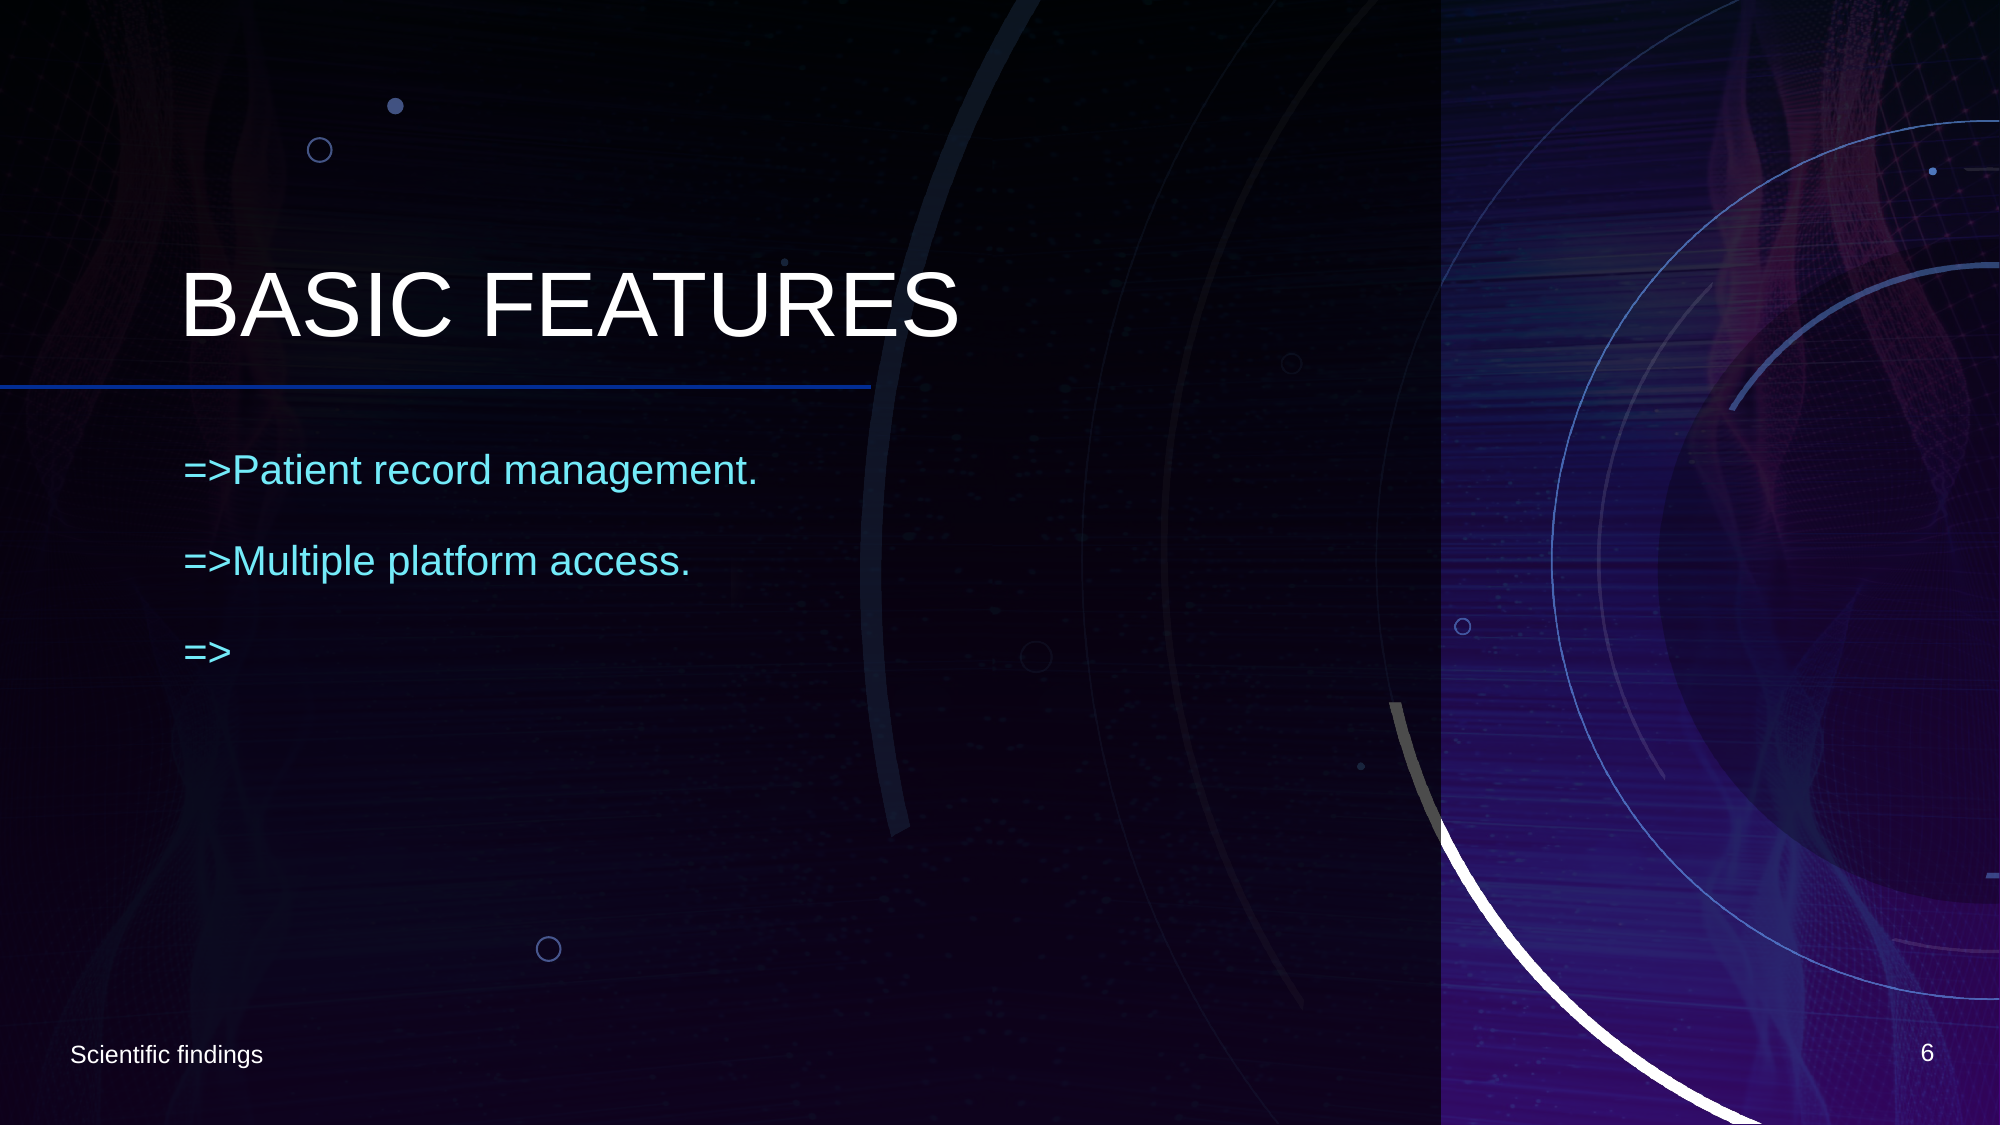

# BASIC FEATURES
=>Patient record management.
=>Multiple platform access.
=>
6
Scientific findings